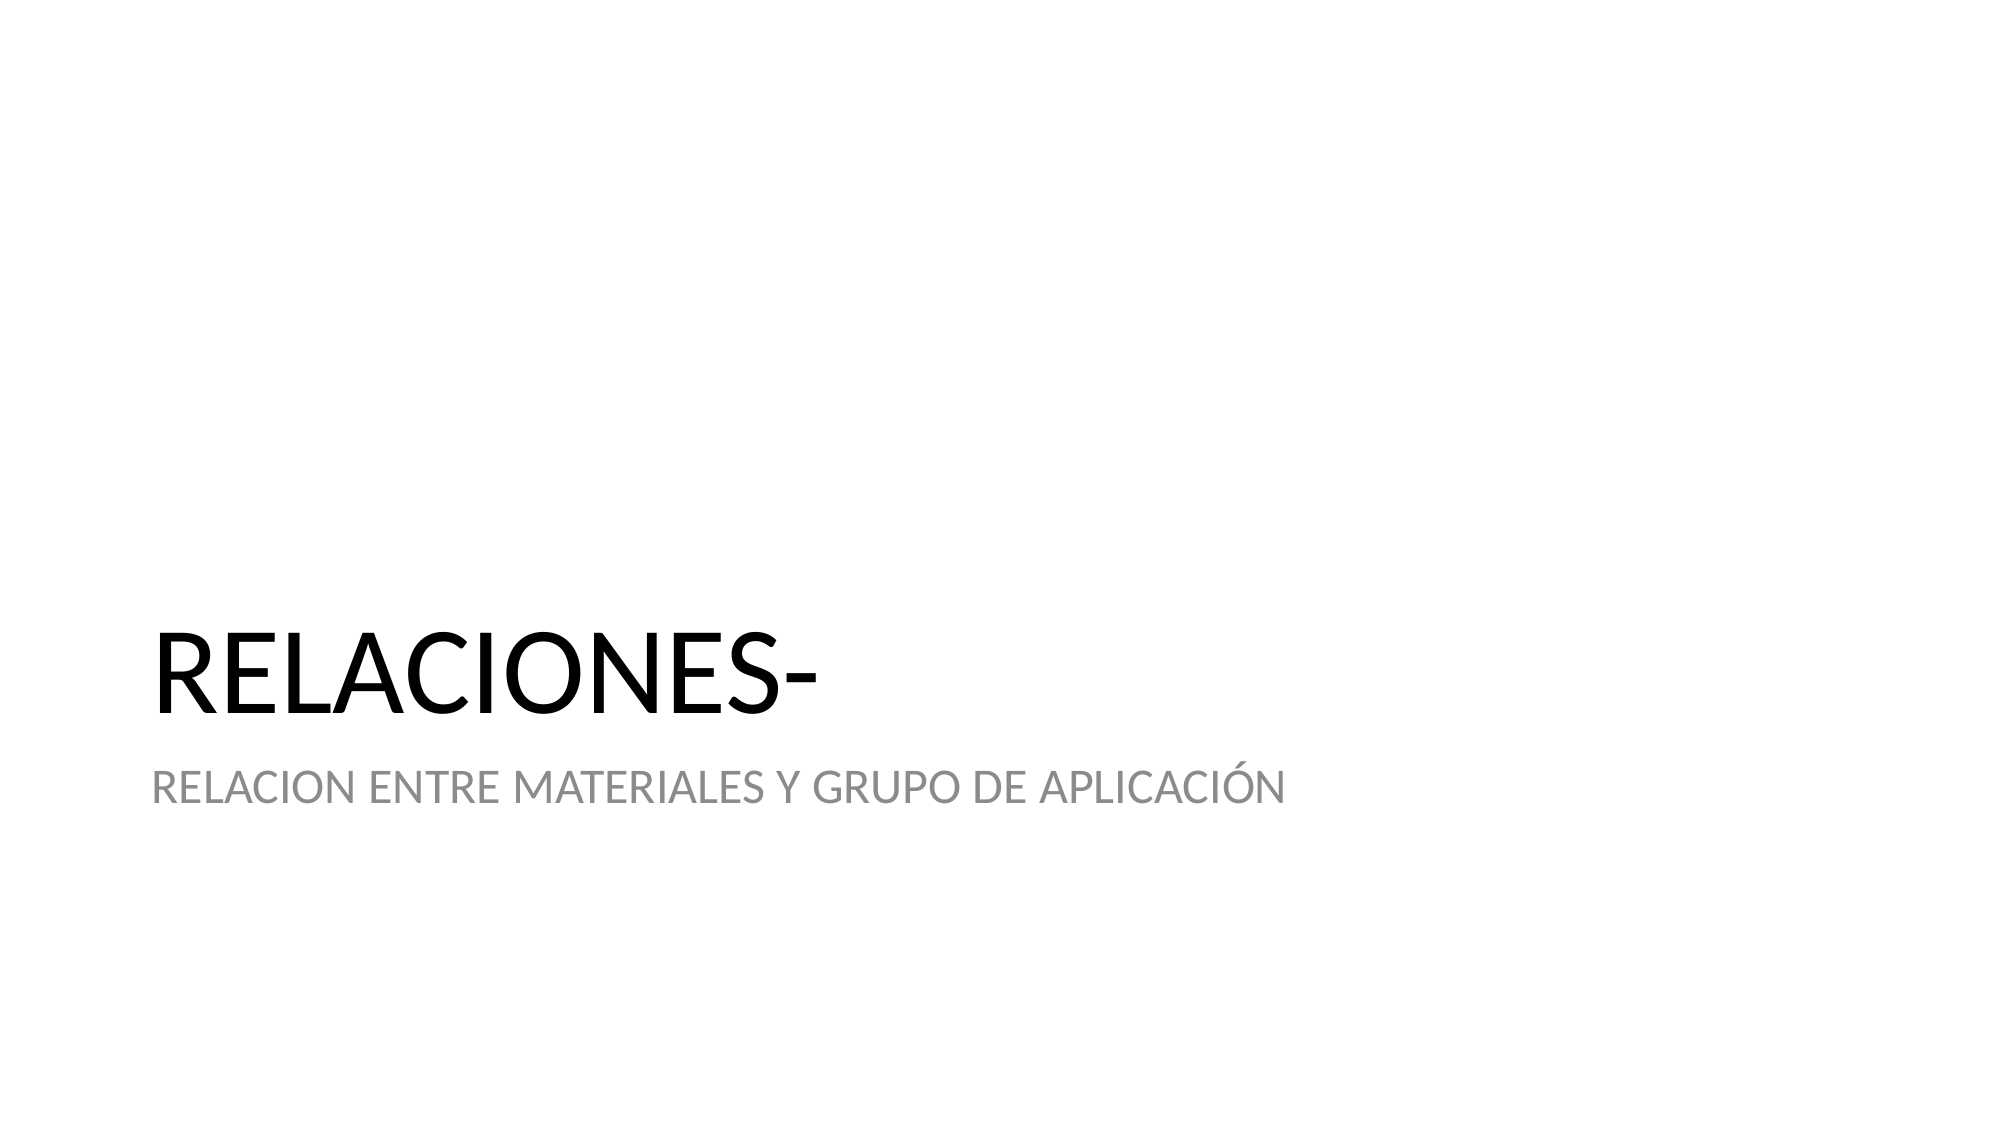

# RELACIONES-
RELACION ENTRE MATERIALES Y GRUPO DE APLICACIÓN